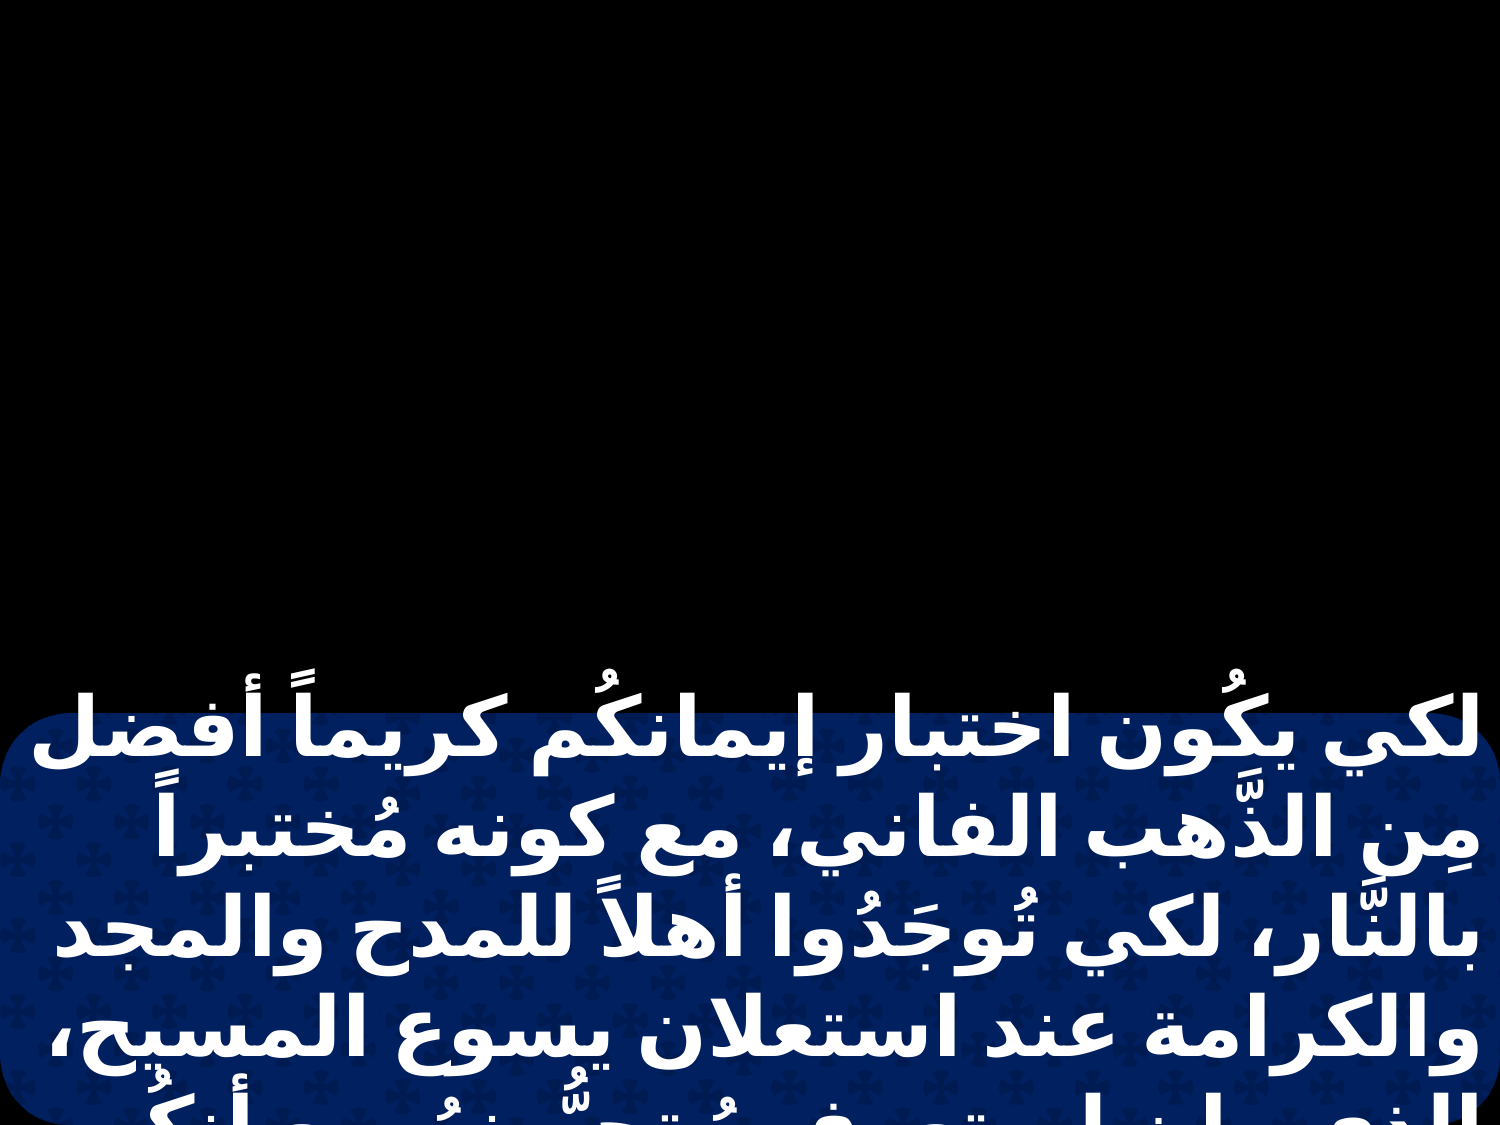

لكي يكُون اختبار إيمانكُم كريماً أفضل مِن الذَّهب الفاني، مع كونه مُختبراً بالنَّار، لكي تُوجَدُوا أهلاً للمدح والمجد والكرامة عند استعلان يسوع المسيح، الذي وإن لم تعرفوهُ تحبُّونهُ. مع أنكُم